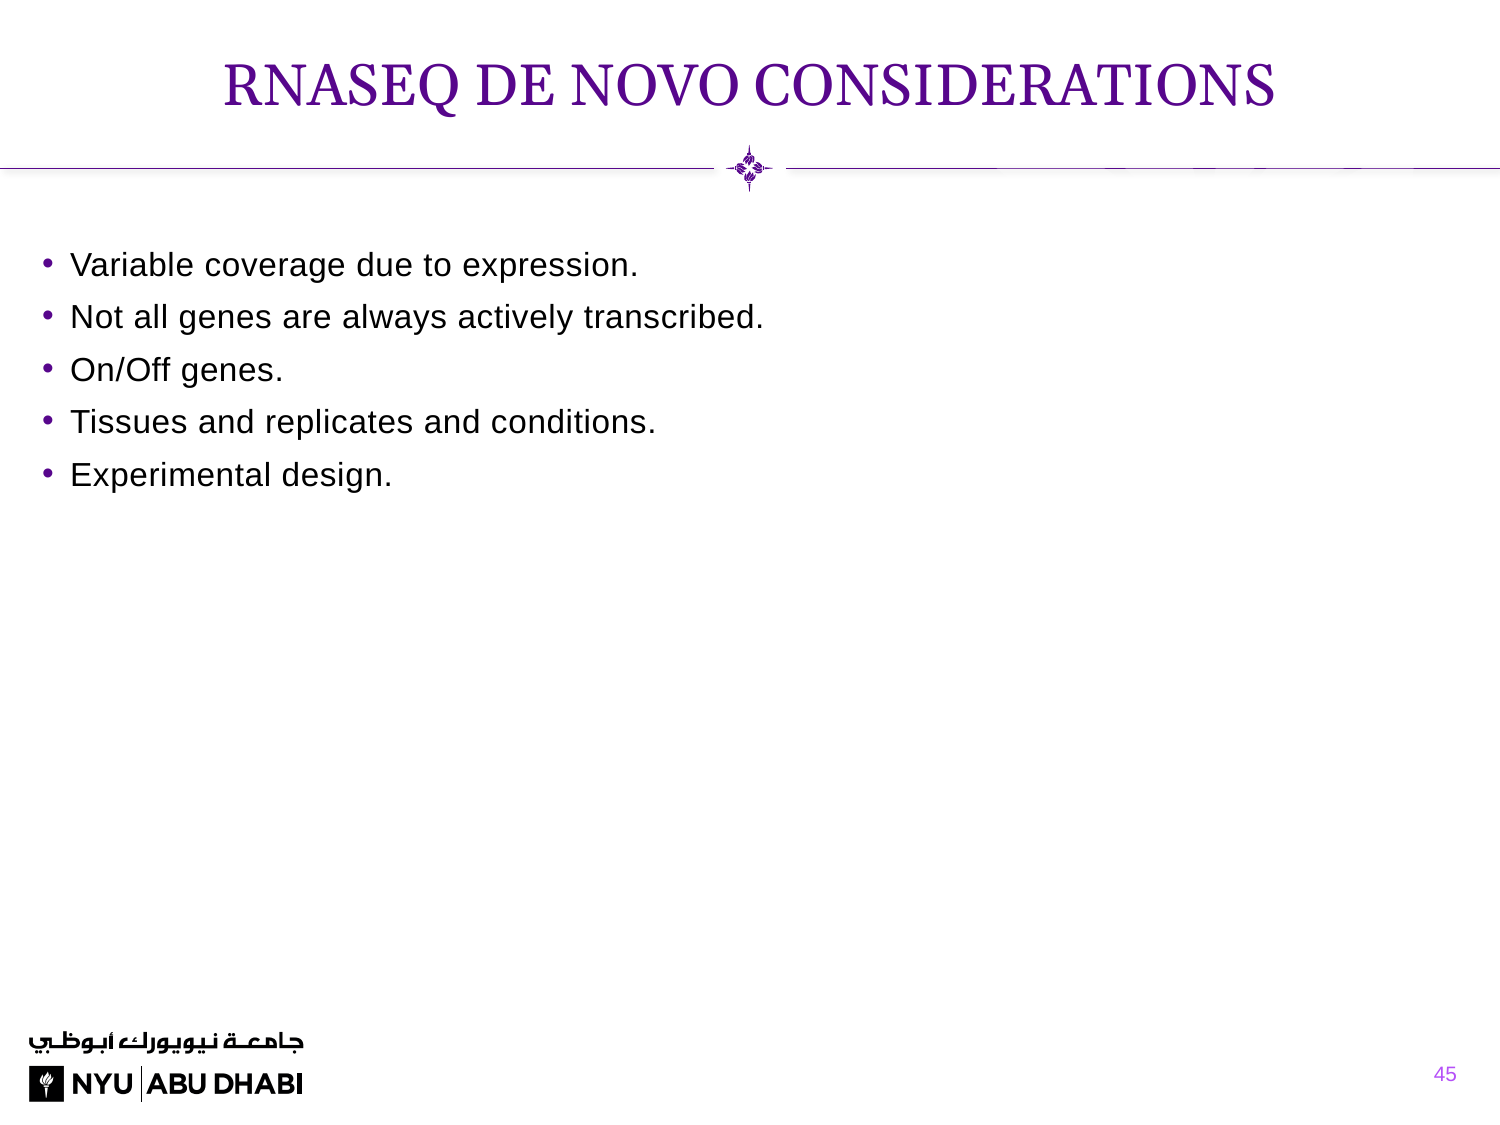

# RNAseq de novo considerations
Variable coverage due to expression.
Not all genes are always actively transcribed.
On/Off genes.
Tissues and replicates and conditions.
Experimental design.
45